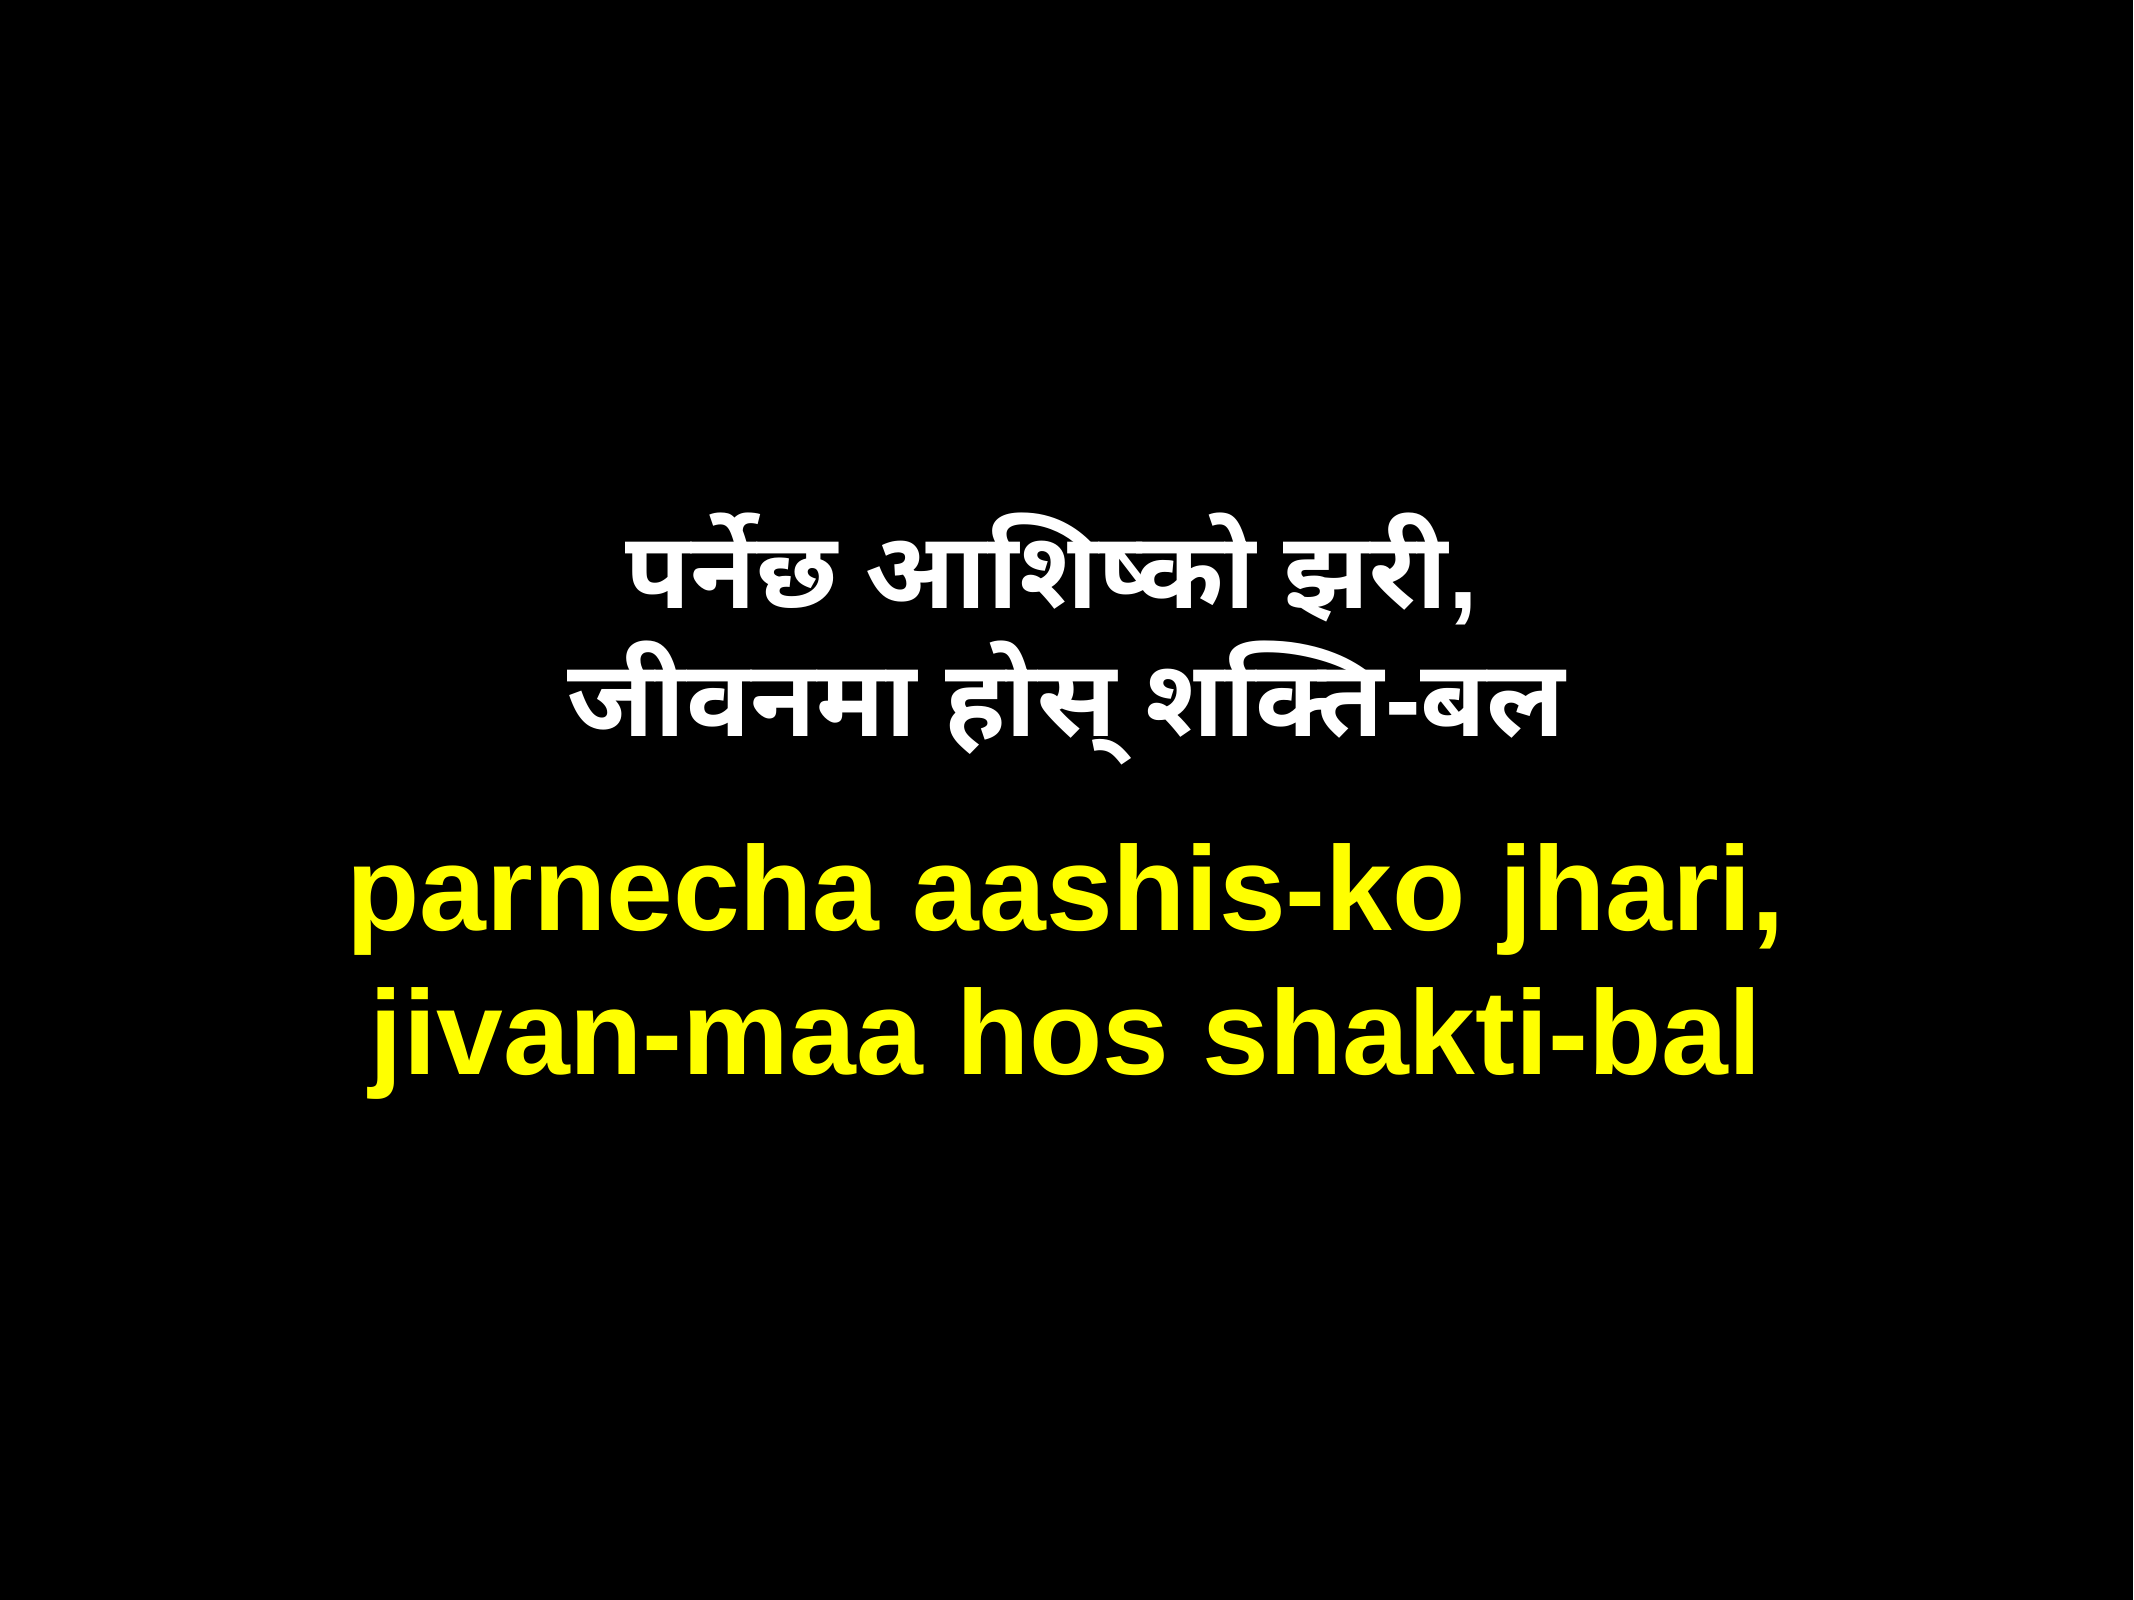

Verse2:
पर्नेछ आशिष्को झरी,
जीवनमा होस्‌ शक्ति-बल

parnecha aashis-ko jhari,
jivan-maa hos shakti-bal